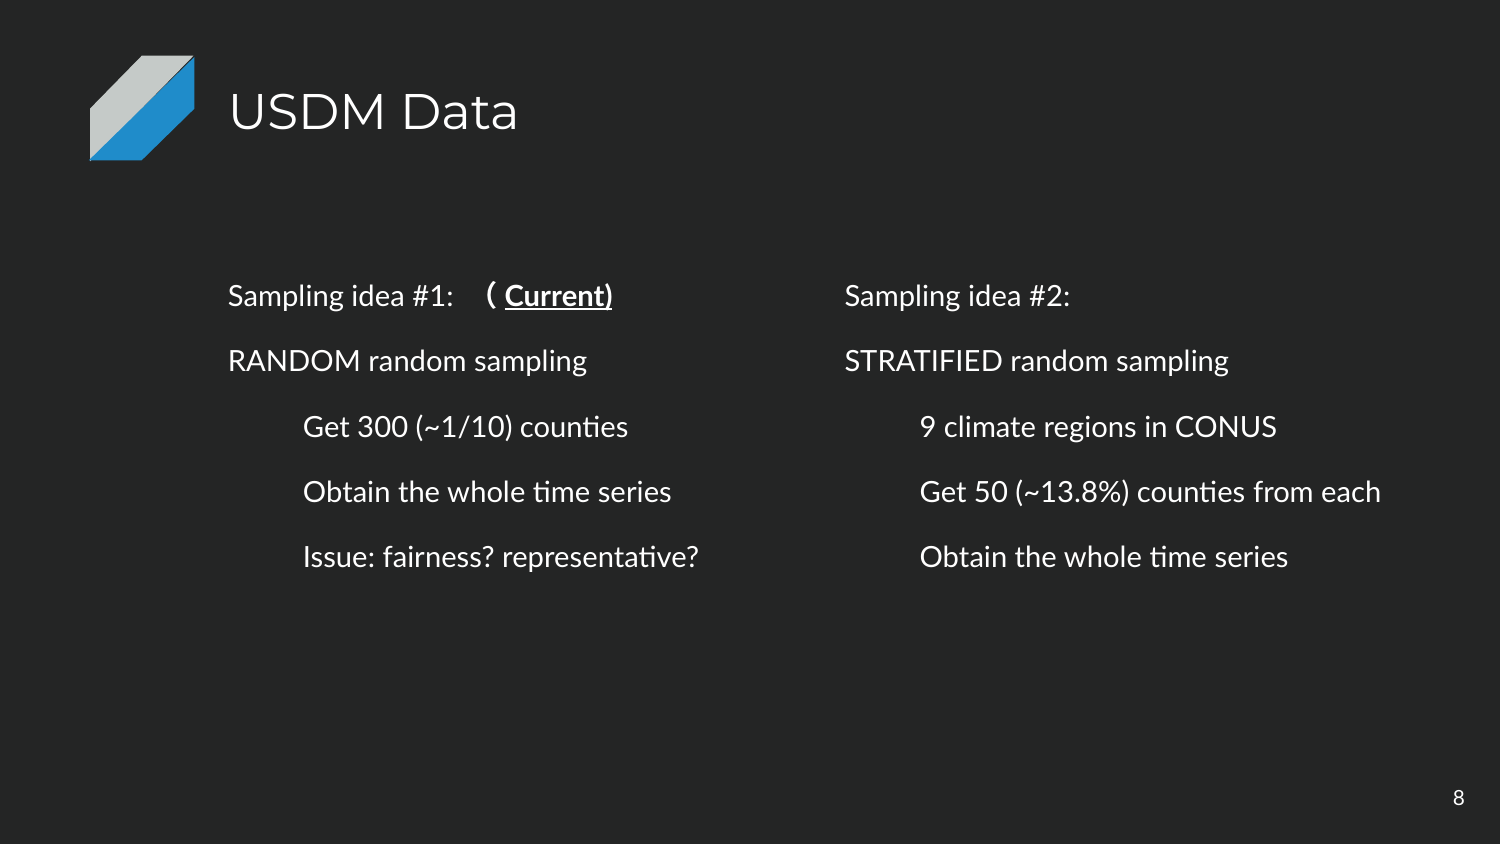

# USDM Data
Sampling idea #1: （Current)
RANDOM random sampling
Get 300 (~1/10) counties
Obtain the whole time series
Issue: fairness? representative?

Sampling idea #2:
STRATIFIED random sampling
9 climate regions in CONUS
Get 50 (~13.8%) counties from each
Obtain the whole time series

8